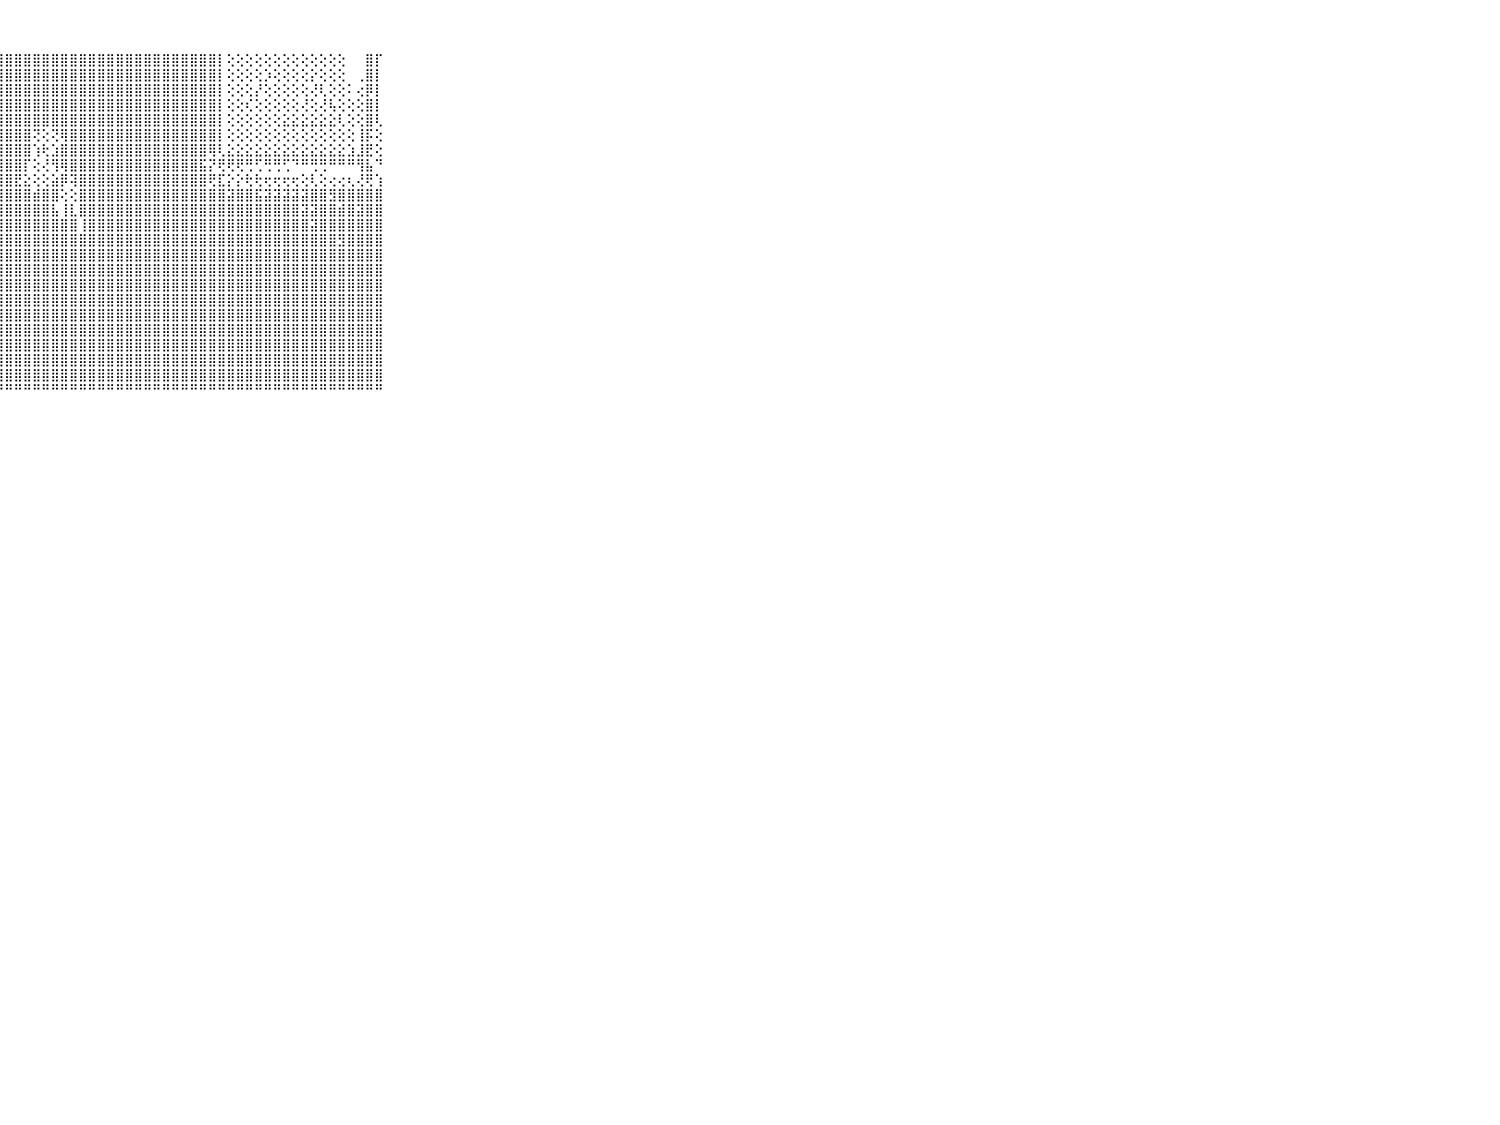

⠀⠀⠀⠀⠀⠀⠀⠀⠀⠀⠀⠁⠑⠑⠑⠅⢕⠀⢕⣿⣿⣿⣿⣿⣿⣿⣿⣿⣿⣿⣿⣿⣿⣿⣿⣿⣿⣿⣿⣿⣿⣿⣿⣿⣿⣿⣿⣿⣿⣿⣿⡇⢕⢕⢕⢕⢕⢕⢕⢕⢕⢕⢕⢕⢕⠀⠀⣿⡏⠀⠀⠀⠀⠀⠀⠀⠀⠀⠀⠀⠀
⠀⠀⠀⠀⠀⠀⠀⠀⠀⠀⠀⠀⠀⠀⠀⢄⠅⢔⢕⣿⣿⣿⣿⣿⣿⣿⣿⣿⣿⣿⣿⣿⣿⣿⣿⣿⣿⣿⣿⣿⣿⣿⣿⣿⣿⣿⣿⣿⣿⣿⣿⡇⢕⢕⢕⢕⡱⢕⢕⢕⢕⡕⢕⢕⢕⠀⢀⣿⡇⠀⠀⠀⠀⠀⠀⠀⠀⠀⠀⠀⠀
⠀⠀⠀⠀⠀⠀⠀⠀⠀⠀⠀⠀⠀⠀⠀⠑⢐⠀⠕⣿⣿⣿⣿⣿⣿⣿⣿⣿⣿⣿⣿⣿⣿⣿⣿⣿⣿⣿⣿⣿⣿⣿⣿⣿⣿⣿⣿⣿⣿⣿⣿⡇⢕⢕⢕⡜⢕⢕⢕⢕⢕⢜⢇⢕⢕⠅⢔⡿⡇⠀⠀⠀⠀⠀⠀⠀⠀⠀⠀⠀⠀
⠀⠀⠀⠀⠀⠀⠀⠀⠀⠀⠀⠀⠄⠀⠀⢕⢕⠀⢕⣿⣿⣿⣿⣿⣿⣿⣿⣿⣿⣿⣿⣿⣿⣿⣿⣿⣿⣿⣿⣿⣿⣿⣿⣿⣿⣿⣿⣿⣿⣿⣿⡇⢕⢕⢎⢕⢕⢕⢕⢕⢜⢕⢜⢧⢕⢕⢕⣿⡇⠀⠀⠀⠀⠀⠀⠀⠀⠀⠀⠀⠀
⠀⠀⠀⠀⠀⠀⠀⠀⠀⠀⠀⢔⢔⢔⢔⢕⢀⢀⢕⣿⣿⣿⣿⣿⣿⣿⣿⣿⣿⣿⣿⣿⣿⣿⣿⣿⣿⣿⣿⣿⣿⣿⣿⣿⣿⣿⣿⣿⣿⣿⣿⡇⢕⢕⢕⢕⢕⢕⣕⣕⣕⣕⣕⣕⢇⢕⢕⣿⢇⠀⠀⠀⠀⠀⠀⠀⠀⠀⠀⠀⠀
⠀⠀⠀⠀⠀⠀⠀⠀⠀⠀⠀⠱⢕⢕⢱⢕⢕⢱⢕⣿⣿⣿⣿⣿⣿⣿⣿⣿⣿⣿⣿⢝⢕⢝⢿⣿⣿⣿⣿⣿⣿⣿⣿⣿⣿⣿⣿⣿⣿⣿⣿⡇⢕⢕⢕⢕⢕⢕⢕⢕⢕⢕⢕⢕⢕⢕⢸⡯⢕⠀⠀⠀⠀⠀⠀⠀⠀⠀⠀⠀⠀
⠀⠀⠀⠀⠀⠀⠀⠀⠀⠀⠀⢔⢔⢔⢕⢕⢕⢕⢕⣿⣿⣿⣿⣿⣿⣿⣿⣿⣿⣿⣿⢱⢗⣱⣿⣿⣿⣿⣿⣿⣿⣿⣿⣿⣿⣿⣿⣿⣿⣿⢿⢇⣕⣕⣕⣕⣕⣕⣕⣕⣕⣕⣕⣕⣕⣱⣸⣟⢕⠀⠀⠀⠀⠀⠀⠀⠀⠀⠀⠀⠀
⠀⠀⠀⠀⠀⠀⠀⠀⠀⠀⠀⢕⢕⢕⢕⢕⢕⢕⢕⣿⣿⣿⣿⣿⣿⣿⣿⣿⣿⣿⡏⢕⢜⢻⢿⣿⣿⣿⣿⣿⣿⣿⣿⣿⣿⣿⣿⣿⣿⣯⡝⢟⢟⢟⢛⢋⢛⢛⢋⠙⠛⢛⢛⠛⠛⠛⢻⣧⠙⠀⠀⠀⠀⠀⠀⠀⠀⠀⠀⠀⠀
⠀⠀⠀⠀⠀⠀⠀⠀⠀⠀⠀⢕⢕⢕⢕⢸⢟⢕⢕⢸⣿⣿⣿⣿⣿⣿⣿⣿⣿⣟⣕⢕⢕⣵⡿⢽⣿⣿⣿⣿⣿⣿⣿⣿⣿⣿⣿⣿⣿⣿⢟⣏⡕⡕⢗⢗⢖⢖⢖⢖⢕⢇⢕⢔⢔⢆⢜⢟⢱⠀⠀⠀⠀⠀⠀⠀⠀⠀⠀⠀⠀
⠀⠀⠀⠀⠀⠀⠀⠀⠀⠀⠀⢕⢜⢕⢕⢸⢕⢕⢕⢸⣿⣿⣿⣿⣿⣿⣿⣿⣿⣿⣿⣾⣿⣿⢕⢕⣿⣿⣿⣿⣿⣿⣿⣿⣿⣿⣿⣿⣿⣿⣿⣿⣽⣿⣿⣯⣽⣽⣽⣽⣽⣿⣿⣻⣿⣿⣿⣿⣿⠀⠀⠀⠀⠀⠀⠀⠀⠀⠀⠀⠀
⠀⠀⠀⠀⠀⠀⠀⠀⠀⠀⠀⢔⢕⢗⢕⡞⡗⢕⢕⢸⣿⣿⣿⣿⣿⣿⣿⣿⣿⣿⣿⣿⣿⣧⢸⣇⣿⣿⣿⣿⣿⣿⣿⣿⣿⣿⣿⣿⣿⣿⣿⣿⣿⣿⣿⣿⣿⣿⣿⣿⣽⣽⣿⣿⣾⣿⣽⣿⣿⠀⠀⠀⠀⠀⠀⠀⠀⠀⠀⠀⠀
⠀⠀⠀⠀⠀⠀⠀⠀⠀⠀⠀⠜⠕⠕⢕⢇⢕⡕⢕⢸⣿⣿⣿⣿⣿⣿⣿⣿⣿⣿⣿⣿⣿⣿⣿⣿⢸⣿⣿⣿⣿⣿⣿⣿⣿⣿⣿⣿⣿⣿⣿⣿⣿⣿⣿⣿⣿⣿⣿⣿⣿⣽⣿⣿⣿⣿⣿⣿⣿⠀⠀⠀⠀⠀⠀⠀⠀⠀⠀⠀⠀
⠀⠀⠀⠀⠀⠀⠀⠀⠀⠀⠀⢔⢕⢕⢕⢱⢕⢕⢕⢸⣿⣿⣿⣿⣿⣿⣿⣿⣿⣿⣿⣿⣿⣿⣿⣿⣿⣿⣿⣿⣿⣿⣿⣿⣿⣿⣿⣿⣿⣿⣿⣿⣿⣿⣿⣿⣿⣿⣿⣿⣿⣿⣿⣿⣻⣿⣿⣿⣿⠀⠀⠀⠀⠀⠀⠀⠀⠀⠀⠀⠀
⠀⠀⠀⠀⠀⠀⠀⠀⠀⠀⠀⢕⢕⢕⢕⢕⢕⢕⢕⢸⣿⣿⣿⣿⣿⣿⣿⣿⣿⣿⣿⣿⣿⣿⣿⣿⣿⣿⣿⣿⣿⣿⣿⣿⣿⣿⣿⣿⣿⣿⣿⣿⣿⣿⣿⣿⣿⣿⣿⣿⣿⣿⣿⣿⣿⣿⣿⣿⣿⠀⠀⠀⠀⠀⠀⠀⠀⠀⠀⠀⠀
⠀⠀⠀⠀⠀⠀⠀⠀⠀⠀⠀⢕⢕⢕⢕⢕⢕⢕⢕⢸⣿⣿⣿⣿⣿⣿⣿⣿⣿⣿⣿⣿⣿⣿⣿⣿⣿⣿⣿⣿⣿⣿⣿⣿⣿⣿⣿⣿⣿⣿⣿⣿⣿⣿⣿⣿⣿⣿⣿⣿⣿⣿⣿⣿⣿⣿⣿⣿⣿⠀⠀⠀⠀⠀⠀⠀⠀⠀⠀⠀⠀
⠀⠀⠀⠀⠀⠀⠀⠀⠀⠀⠀⠕⢕⢕⢕⢜⢜⢕⡕⢸⣿⣷⣿⣿⣿⣿⣿⣿⣿⣿⣿⣿⣿⣿⣿⣿⣿⣿⣿⣿⣿⣿⣿⣿⣿⣿⣿⣿⣿⣿⣿⣿⣿⣿⣿⣿⣿⣿⣿⣿⣿⣿⣿⣿⣿⣿⣿⣿⣿⠀⠀⠀⠀⠀⠀⠀⠀⠀⠀⠀⠀
⠀⠀⠀⠀⠀⠀⠀⠀⠀⠀⠀⢝⢝⢝⢝⢕⢗⢕⡇⡞⣿⣿⣿⣿⣿⣿⣿⣿⣿⣿⣿⣿⣿⣿⣿⣿⣿⣿⣿⣿⣿⣿⣿⣿⣿⣿⣿⣿⣿⣿⣿⣿⣿⣿⣿⣿⣿⣿⣿⣿⣿⣿⣿⣿⣿⣿⣿⣿⣿⠀⠀⠀⠀⠀⠀⠀⠀⠀⠀⠀⠀
⠀⠀⠀⠀⠀⠀⠀⠀⠀⠀⠀⢕⢜⢕⢕⢕⢇⢕⢇⢹⣿⣿⣿⣿⣿⣿⣿⣿⣿⣿⣿⣿⣿⣿⣿⣿⣿⣿⣿⣿⣿⣿⣿⣿⣿⣿⣿⣿⣿⣿⣿⣿⣿⣿⣿⣿⣿⣿⣿⣿⣿⣿⣿⣿⣿⣿⣿⣿⣿⠀⠀⠀⠀⠀⠀⠀⠀⠀⠀⠀⠀
⠀⠀⠀⠀⠀⠀⠀⠀⠀⠀⠀⢱⡵⢕⡕⢕⢕⢕⢕⢸⣿⣿⣿⣿⣿⣿⣿⣿⣿⣿⣿⣿⣿⣿⣿⣿⣿⣿⣿⣿⣿⣿⣿⣿⣿⣿⣿⣿⣿⣿⣿⣿⣿⣿⣿⣿⣿⣿⣿⣿⣿⣿⣿⣿⣿⣿⣿⣿⣿⠀⠀⠀⠀⠀⠀⠀⠀⠀⠀⠀⠀
⠀⠀⠀⠀⠀⠀⠀⠀⠀⠀⠀⢕⢇⢕⢕⢜⢕⢕⢇⢸⣿⣿⣿⣿⣿⣿⣿⣿⣿⣿⣿⣿⣿⣿⣿⣿⣿⣿⣿⣿⣿⣿⣿⣿⣿⣿⣿⣿⣿⣿⣿⣿⣿⣿⣿⣿⣿⣿⣿⣿⣿⣿⣿⣿⣿⣿⣿⣿⣿⠀⠀⠀⠀⠀⠀⠀⠀⠀⠀⠀⠀
⠀⠀⠀⠀⠀⠀⠀⠀⠀⠀⠀⢕⢕⢕⢕⢕⢕⢕⢕⢸⣿⣿⣿⣿⣿⣿⣿⣿⣿⣿⣿⣿⣿⣿⣿⣿⣿⣿⣿⣿⣿⣿⣿⣿⣿⣿⣿⣿⣿⣿⣿⣿⣿⣿⣿⣿⣿⣿⣿⣿⣿⣿⣿⣿⣿⣿⣿⣿⣿⠀⠀⠀⠀⠀⠀⠀⠀⠀⠀⠀⠀
⠀⠀⠀⠀⠀⠀⠀⠀⠀⠀⠀⣕⣱⣵⣵⣵⣕⢕⢕⢸⣿⣿⣿⣿⣿⣿⣿⣿⣿⣿⣿⣿⣿⣿⣿⣿⣿⣿⣿⣿⣿⣿⣿⣿⣿⣿⣿⣿⣿⣿⣿⣿⣿⣿⣿⣿⣿⣿⣿⣿⣿⣿⣿⣿⣿⣿⣿⣿⣿⠀⠀⠀⠀⠀⠀⠀⠀⠀⠀⠀⠀
⠀⠀⠀⠀⠀⠀⠀⠀⠀⠀⠀⠛⠛⠛⠛⠛⠑⠑⠑⠘⠛⠛⠛⠛⠛⠛⠛⠛⠛⠛⠛⠛⠛⠛⠛⠛⠛⠛⠛⠛⠛⠛⠛⠛⠛⠛⠛⠛⠛⠛⠛⠛⠛⠛⠛⠛⠛⠛⠛⠛⠛⠛⠛⠛⠛⠛⠛⠛⠛⠀⠀⠀⠀⠀⠀⠀⠀⠀⠀⠀⠀